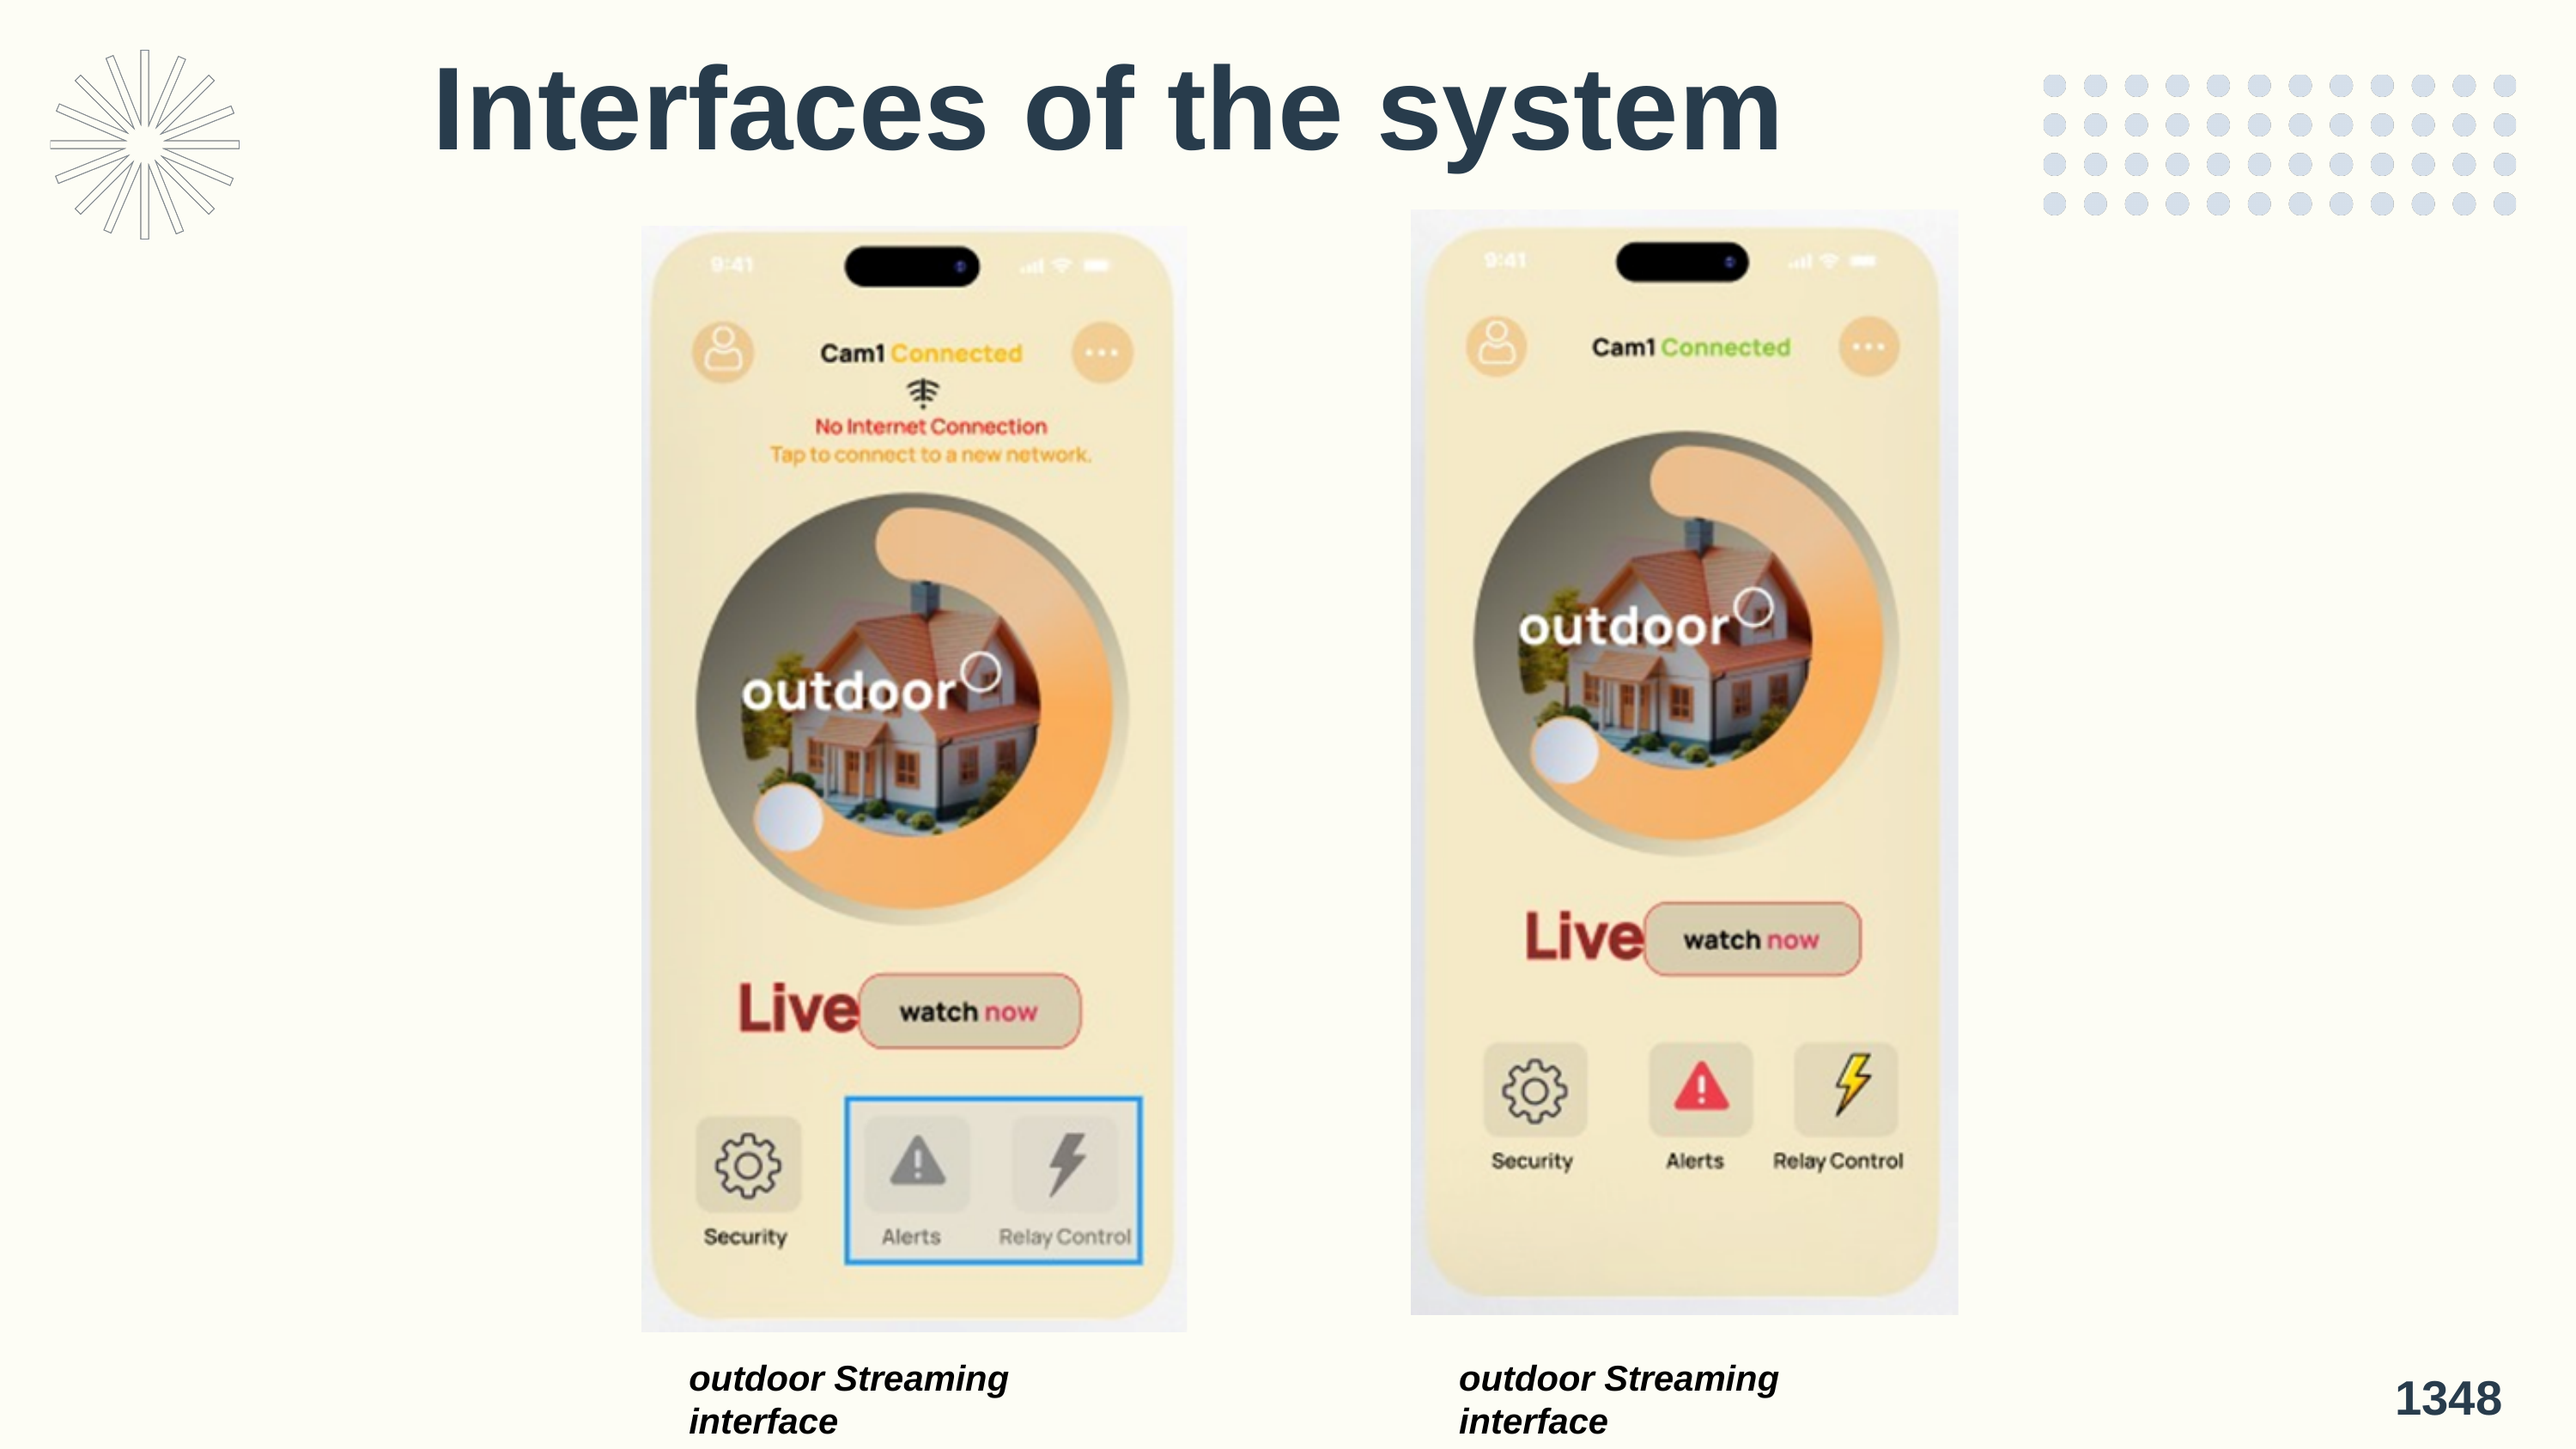

Interfaces of the system

outdoor Streaming interface
outdoor Streaming interface
1348